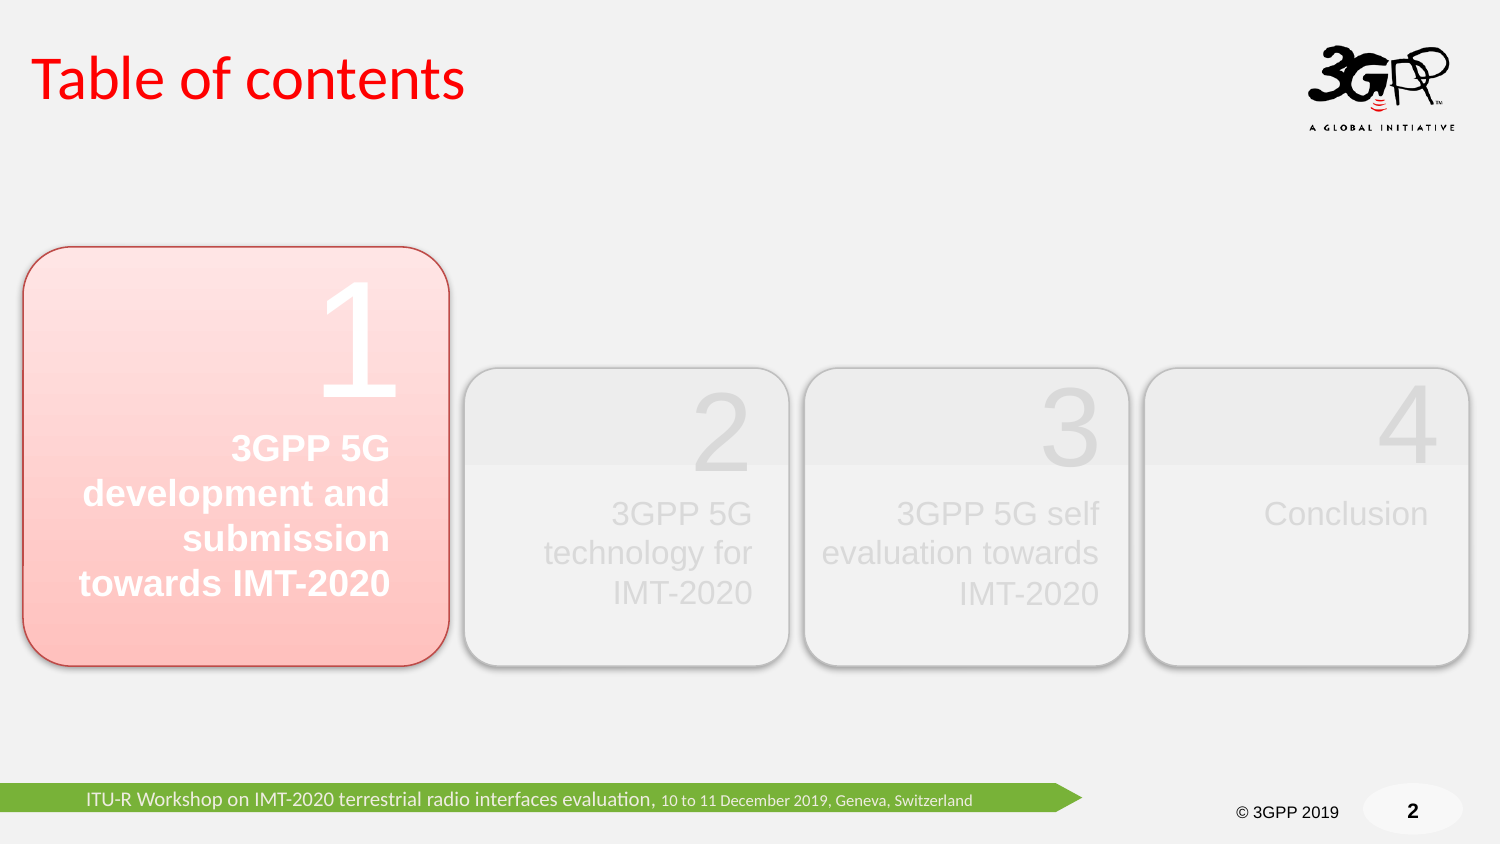

# Table of contents
1

4
3
2

3GPP 5G development and submission towards IMT-2020
Conclusion
3GPP 5G technology for IMT-2020
3GPP 5G self evaluation towards IMT-2020